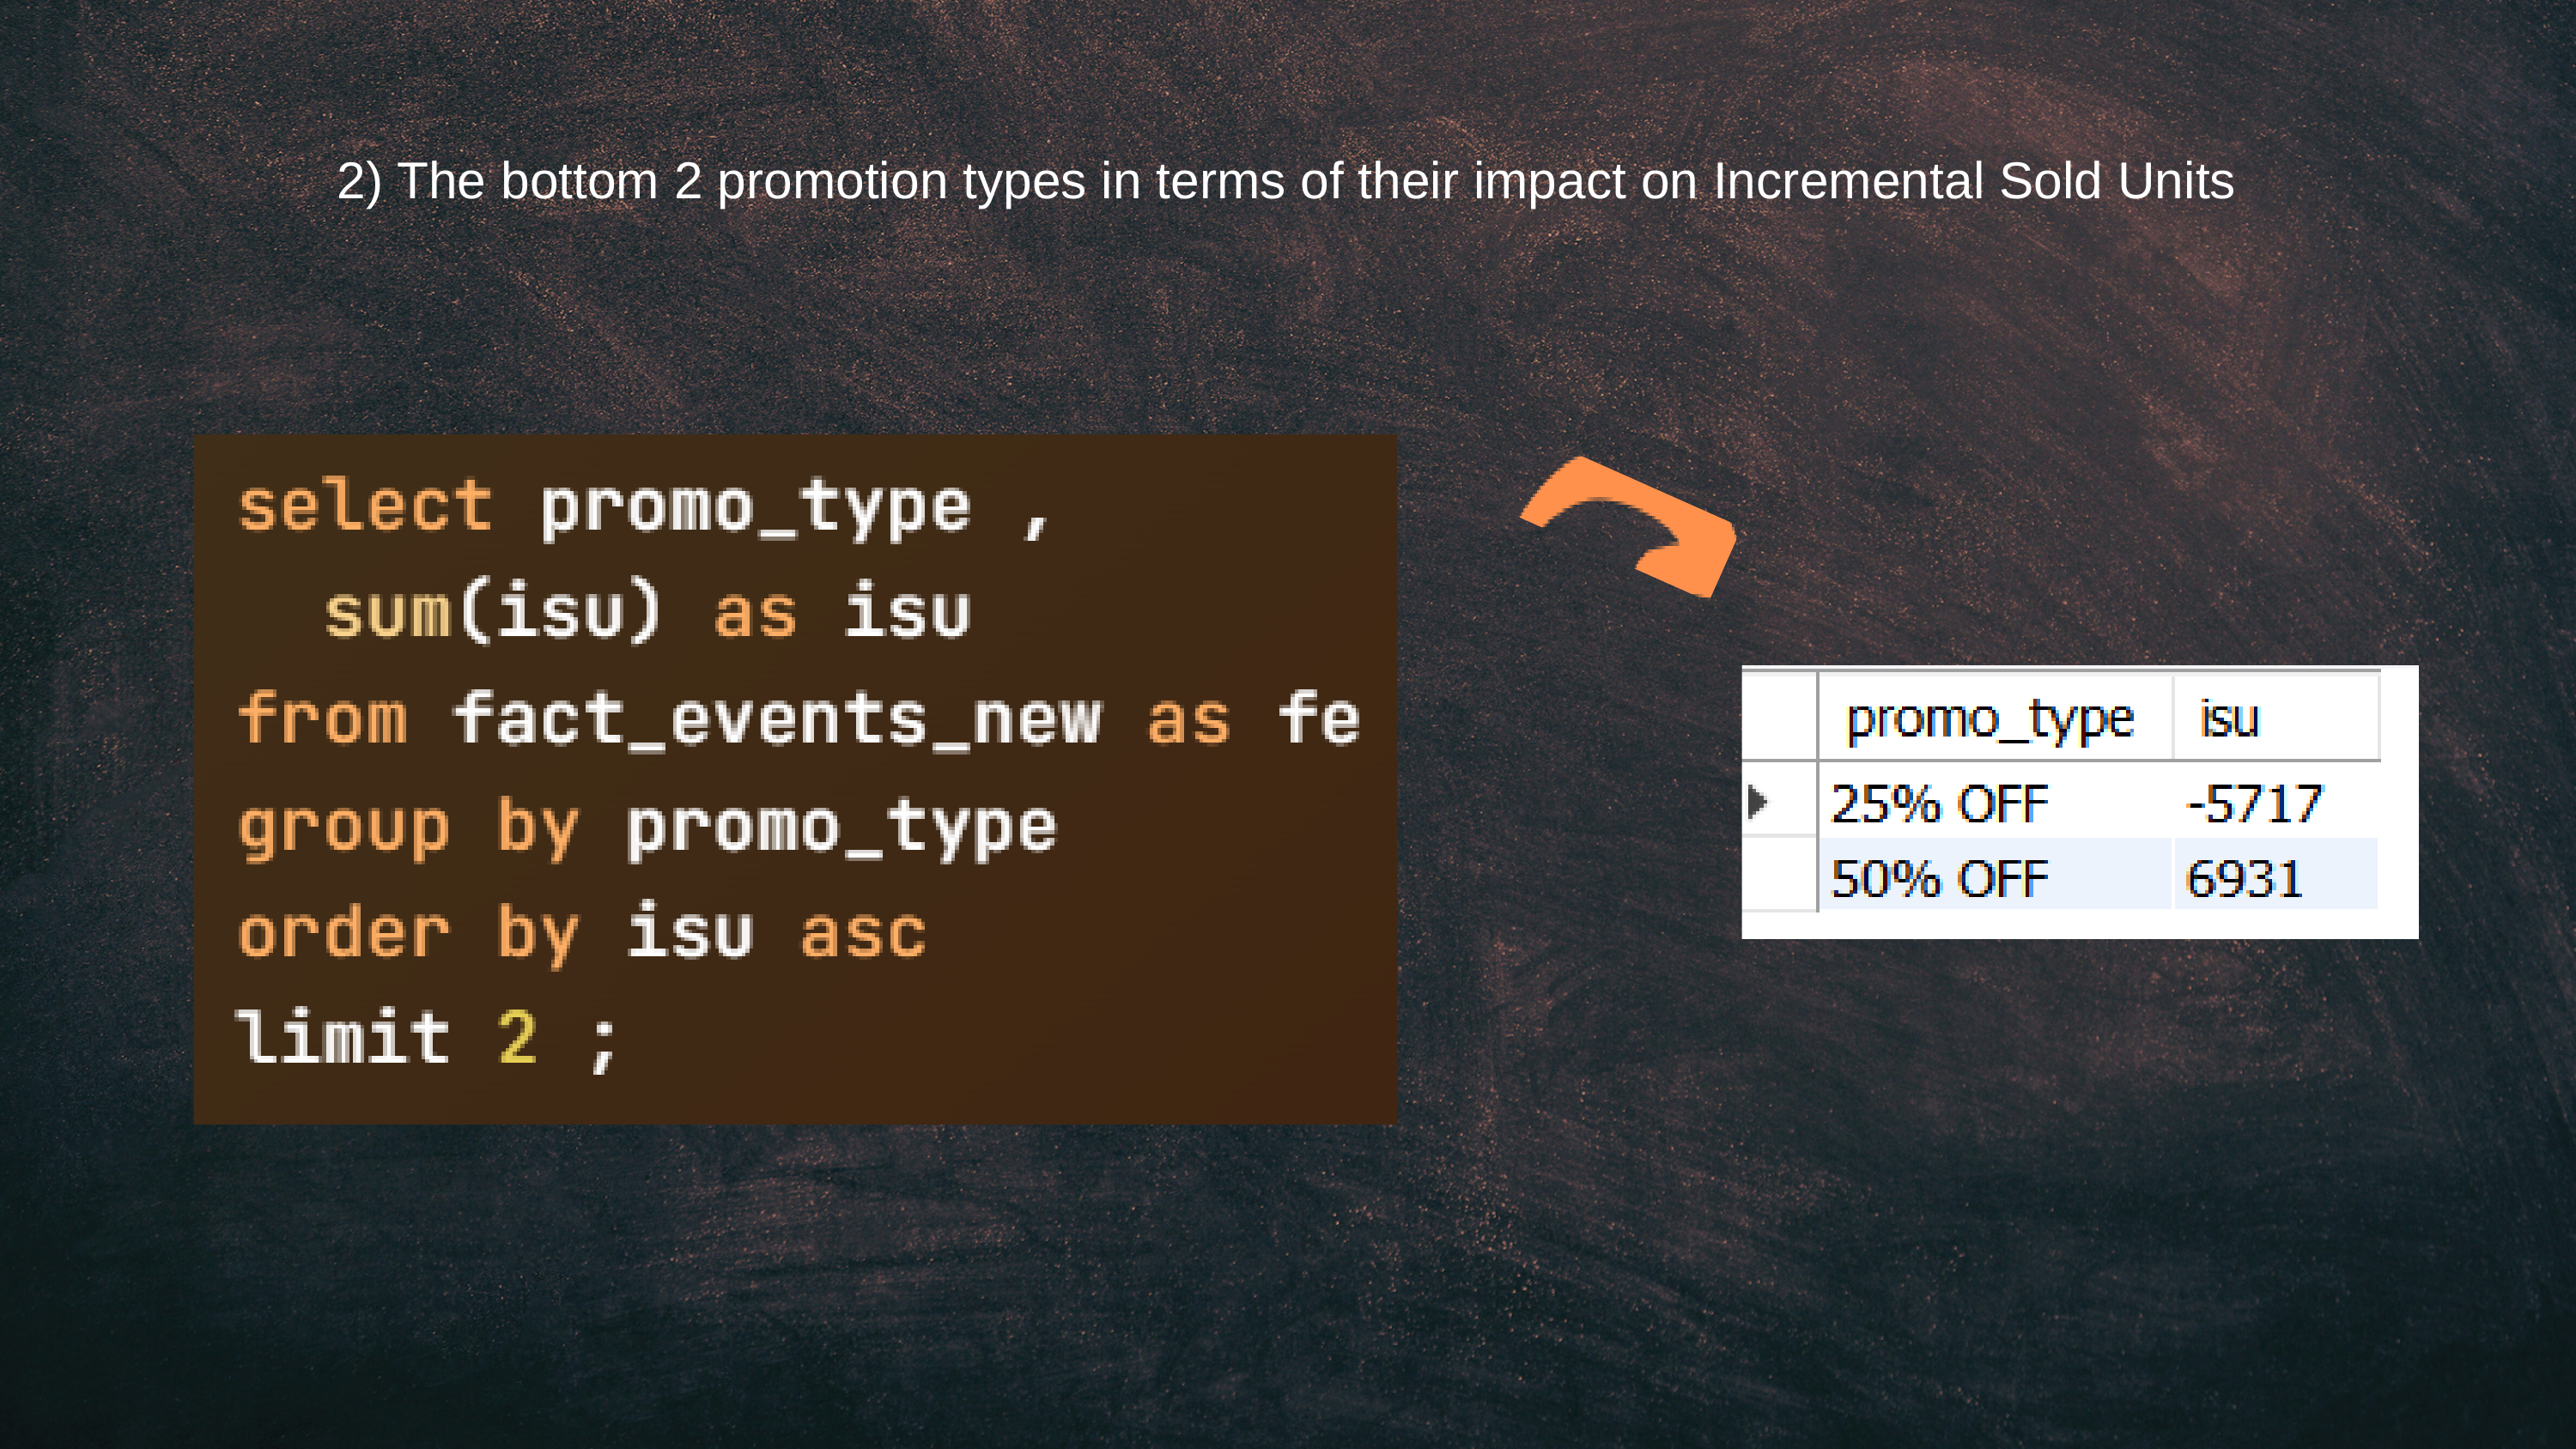

2) The bottom 2 promotion types in terms of their impact on Incremental Sold Units